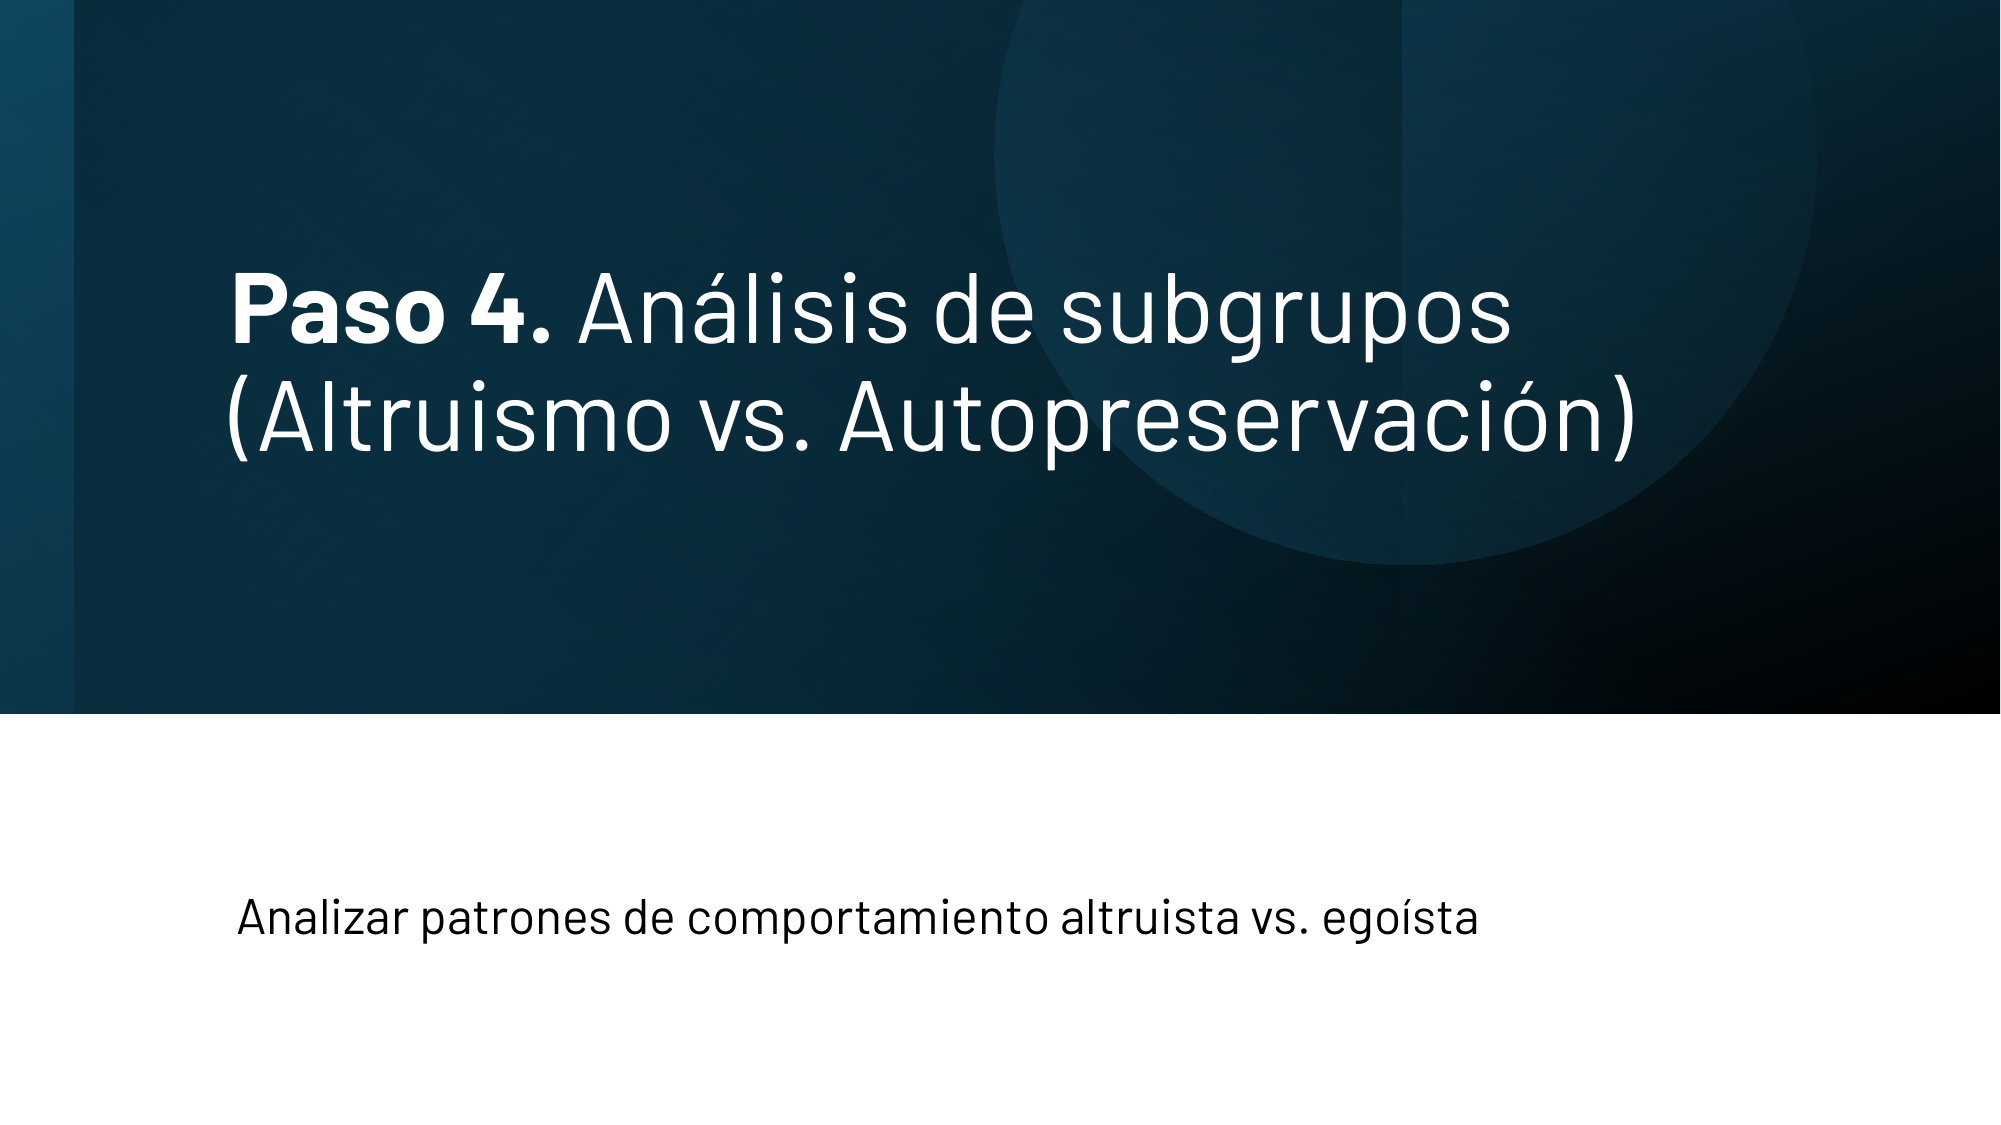

# Paso 4. Análisis de subgrupos (Altruismo vs. Autopreservación)
Analizar patrones de comportamiento altruista vs. egoísta